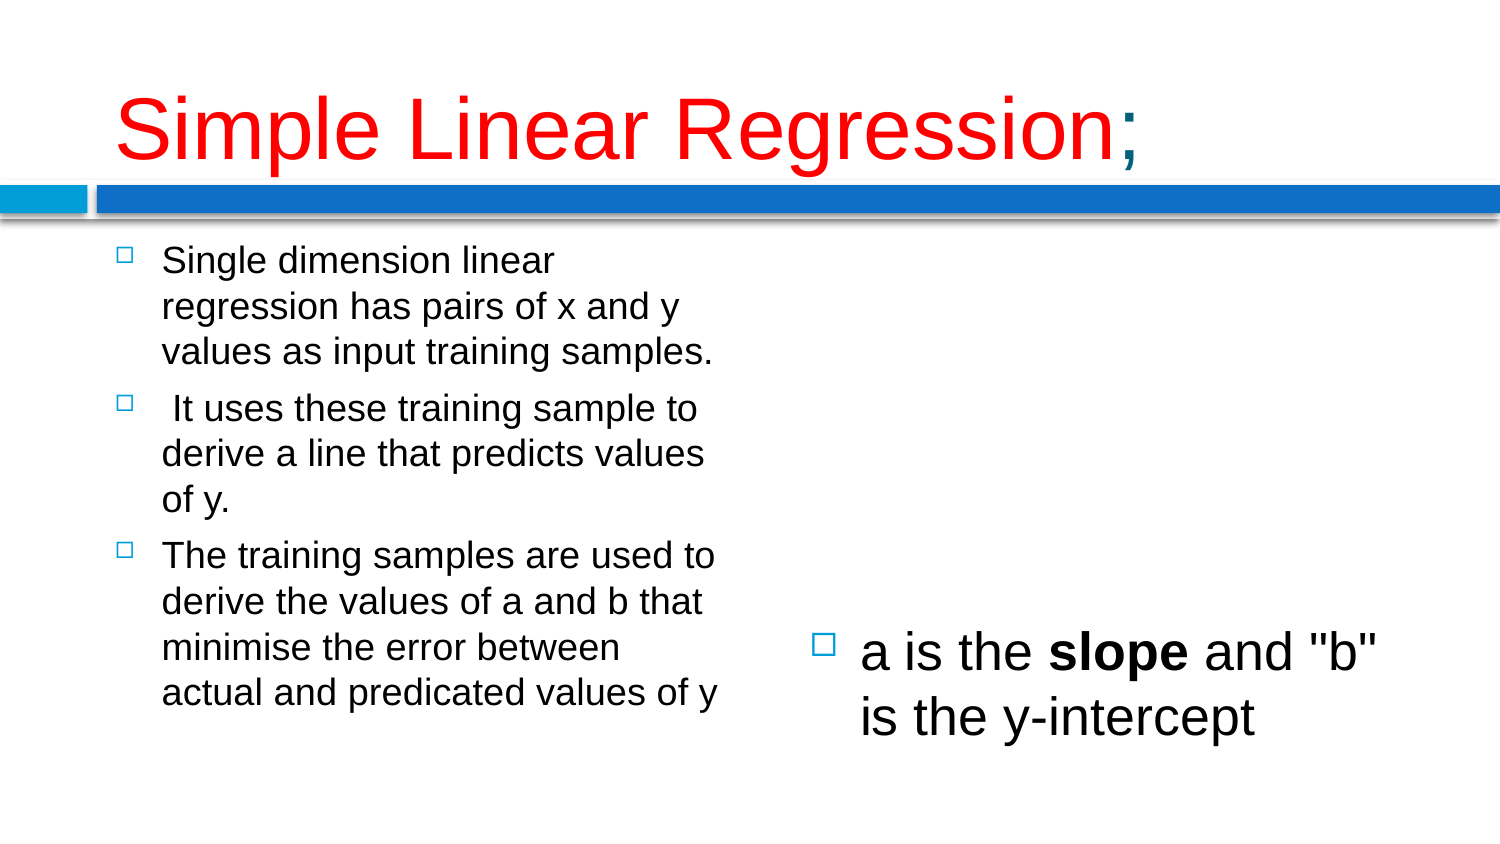

# Simple Linear Regression;

a is the slope and "b" is the y-intercept
Single dimension linear regression has pairs of x and y values as input training samples.
 It uses these training sample to derive a line that predicts values of y.
The training samples are used to derive the values of a and b that minimise the error between actual and predicated values of y